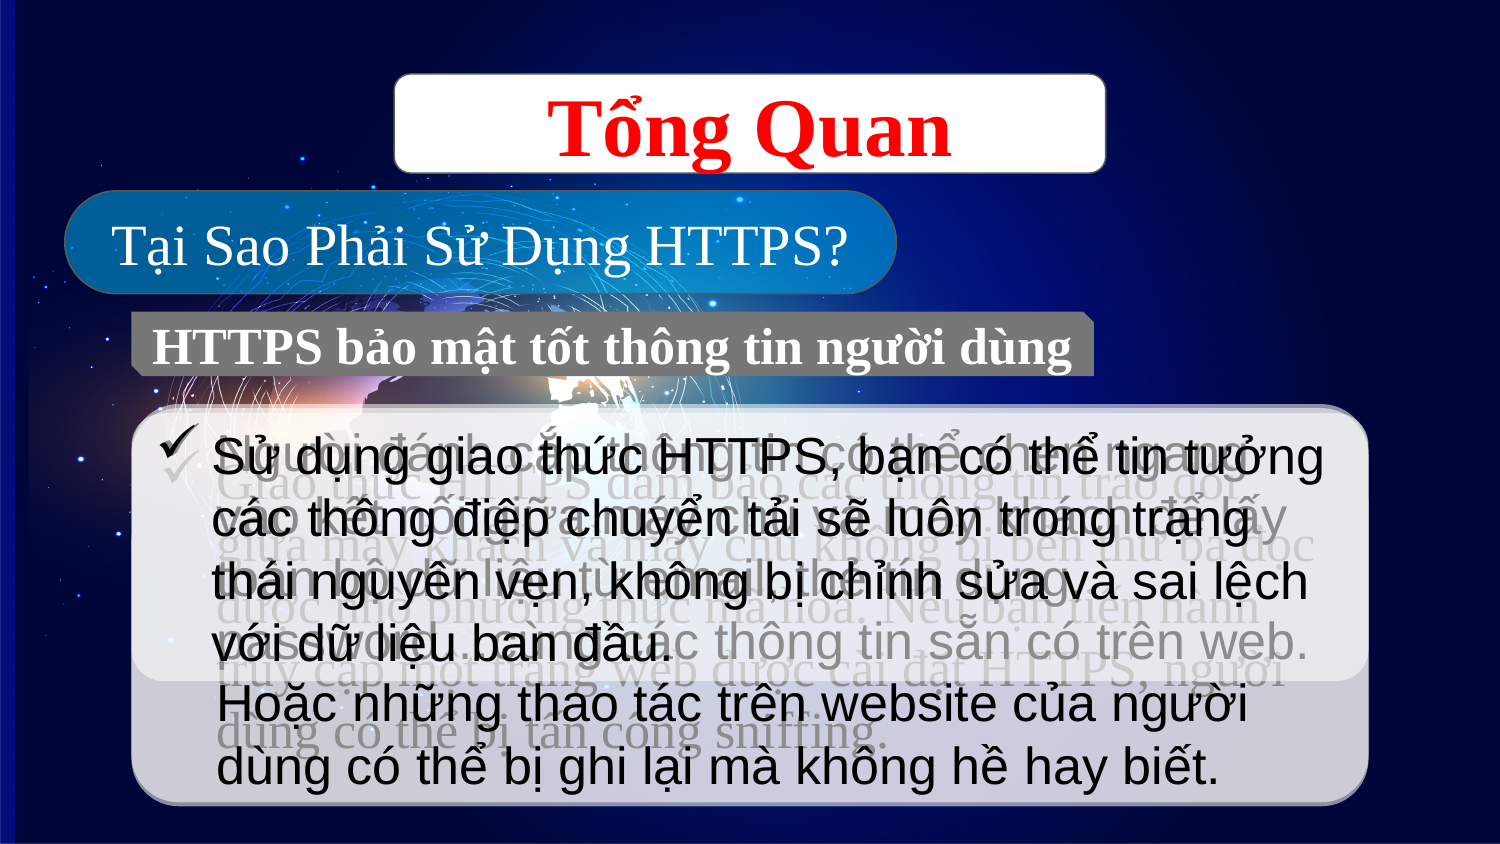

Tổng Quan
Tại Sao Phải Sử Dụng HTTPS?
HTTPS bảo mật tốt thông tin người dùng
Giao thức HTTPS đảm bảo các thông tin trao đổi giữa máy khách và máy chủ không bị bên thứ ba đọc được nhờ phương thức mã hóa. Nếu bạn tiến hành truy cập một trang web được cài đặt HTTPS, người dùng có thể bị tấn công sniffing.
Người đánh cắp thông tin có thể chen ngang vào kết nối giữa máy chủ và máy khách để lấy toàn bộ dữ liệu từ email, thẻ tín dụng, password…cùng các thông tin sẵn có trên web. Hoặc những thao tác trên website của người dùng có thể bị ghi lại mà không hề hay biết.
Sử dụng giao thức HTTPS, bạn có thể tin tưởng các thông điệp chuyển tải sẽ luôn trong trạng thái nguyên vẹn, không bị chỉnh sửa và sai lệch với dữ liệu ban đầu.